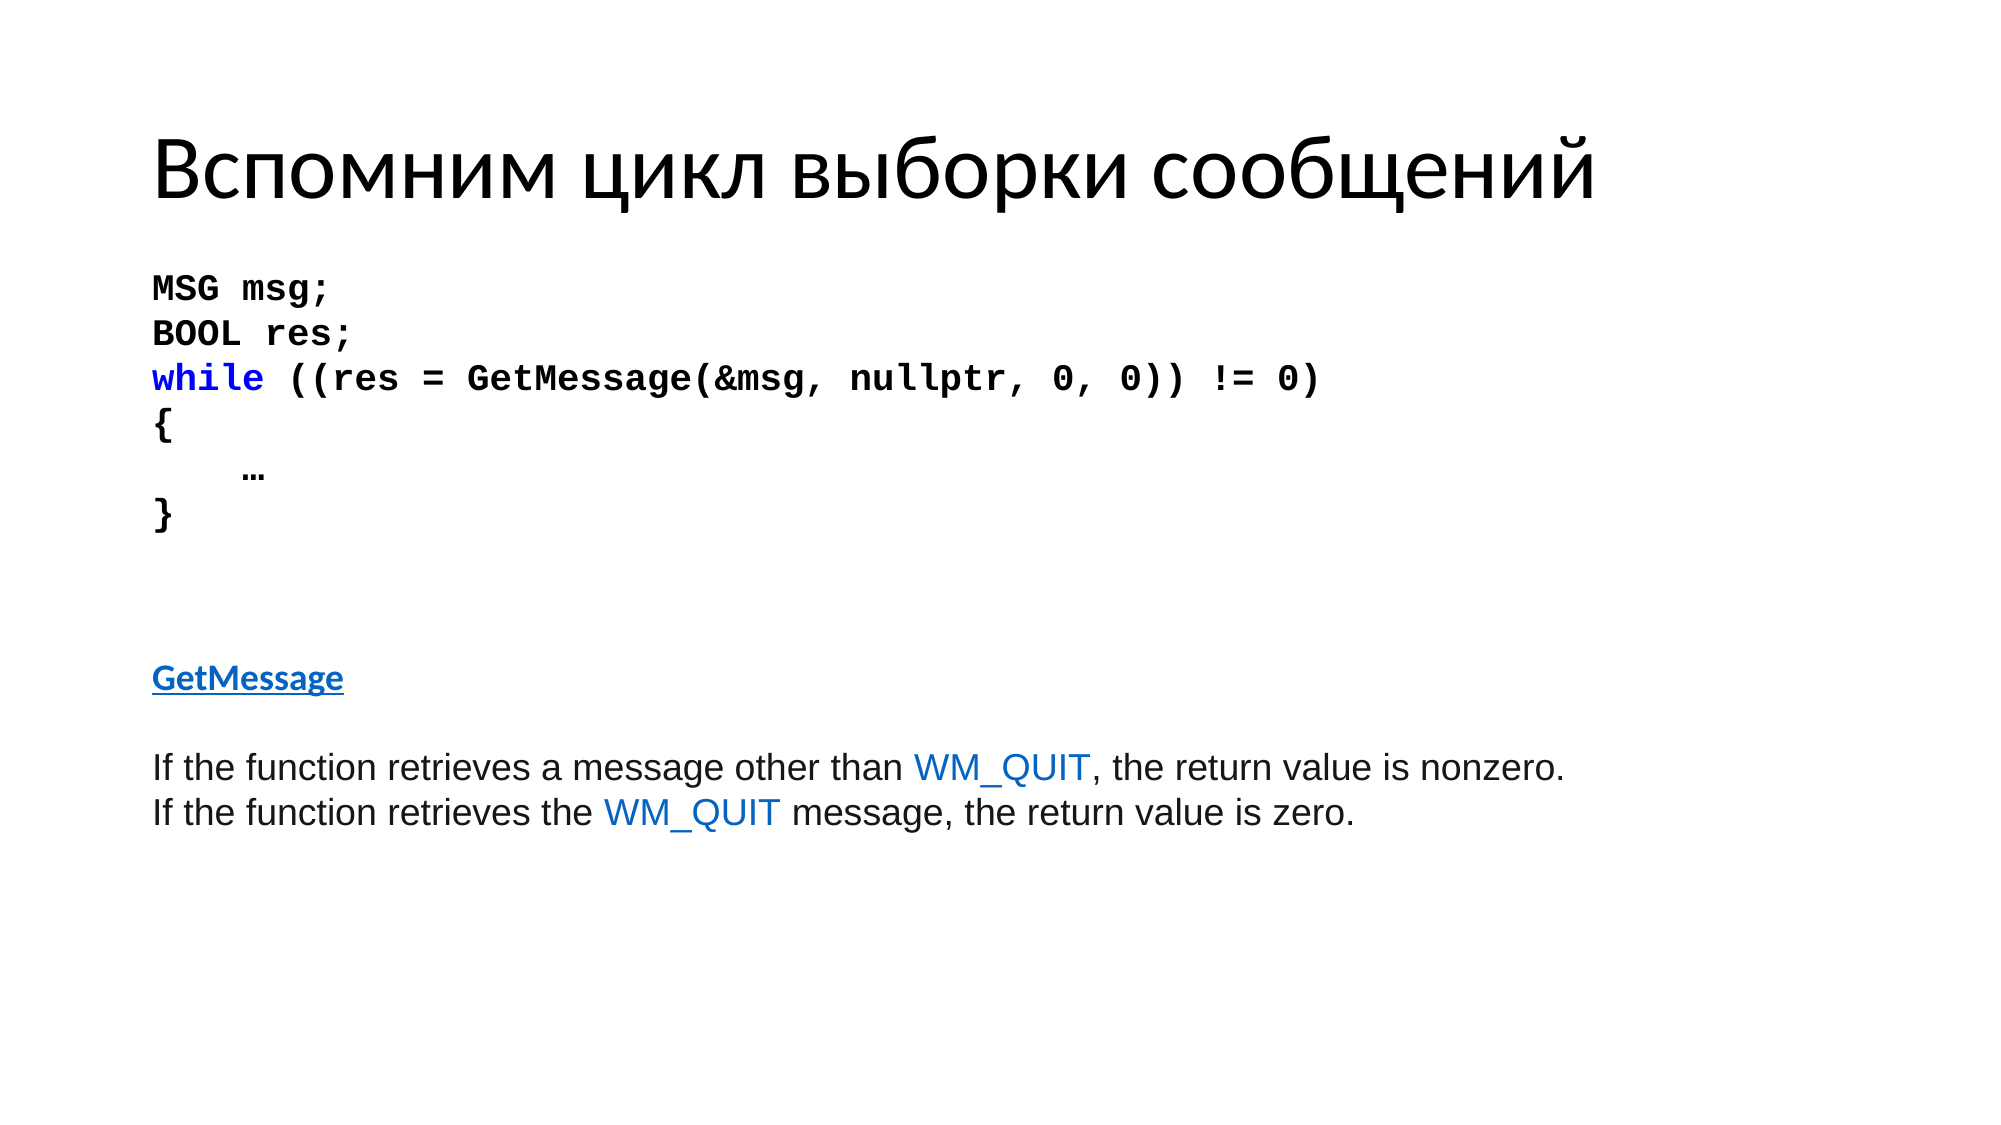

# Вспомним цикл выборки сообщений
MSG msg;
BOOL res;
while ((res = GetMessage(&msg, nullptr, 0, 0)) != 0)
{
    …
}
GetMessage

If the function retrieves a message other than WM_QUIT, the return value is nonzero.
If the function retrieves the WM_QUIT message, the return value is zero.